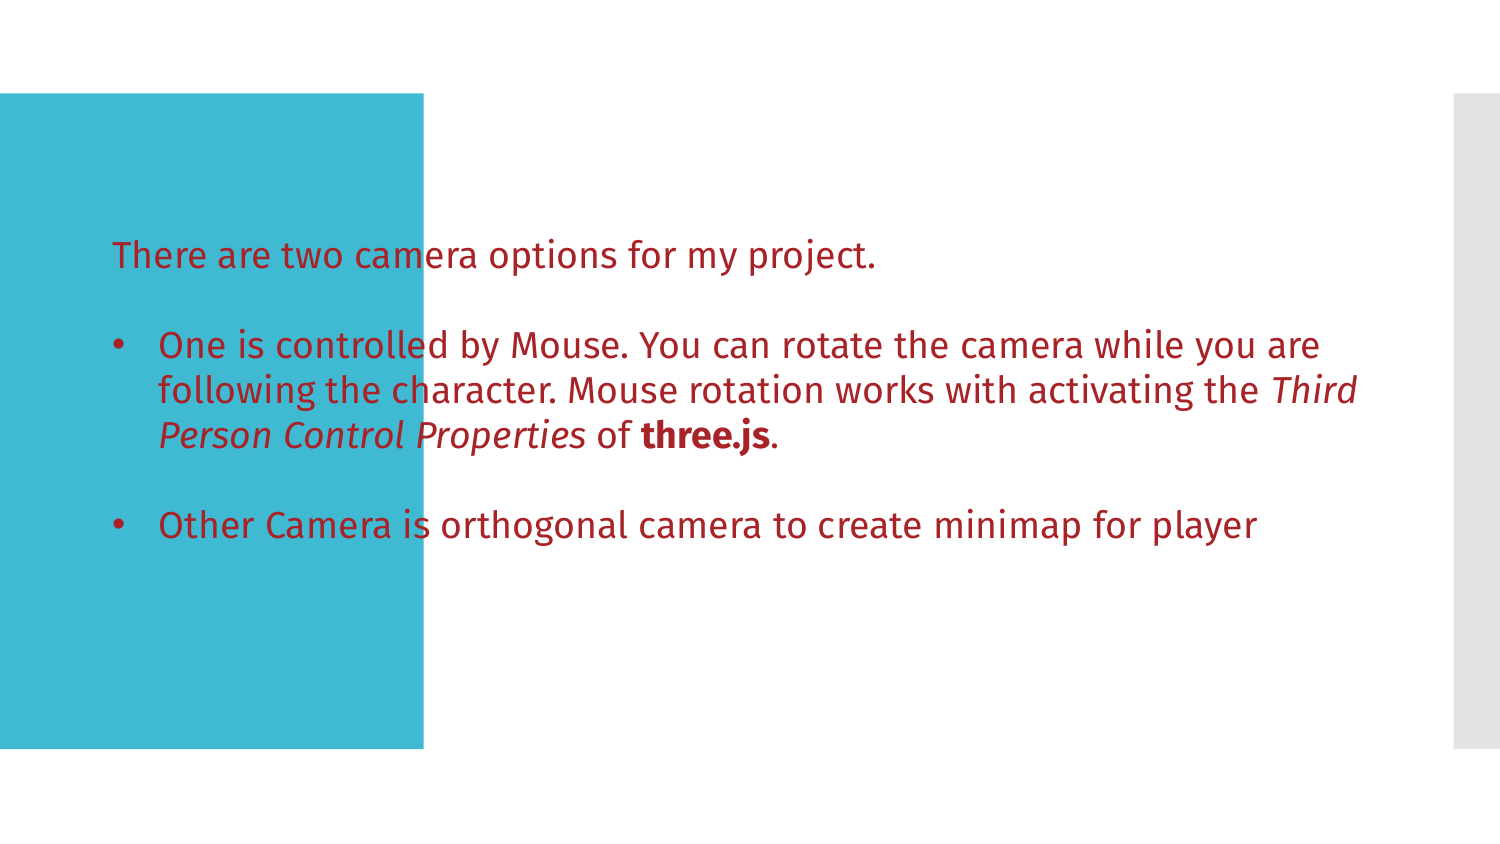

There are two camera options for my project.

One is controlled by Mouse. You can rotate the camera while you are following the character. Mouse rotation works with activating the Third Person Control Properties of three.js.

Other Camera is orthogonal camera to create minimap for player